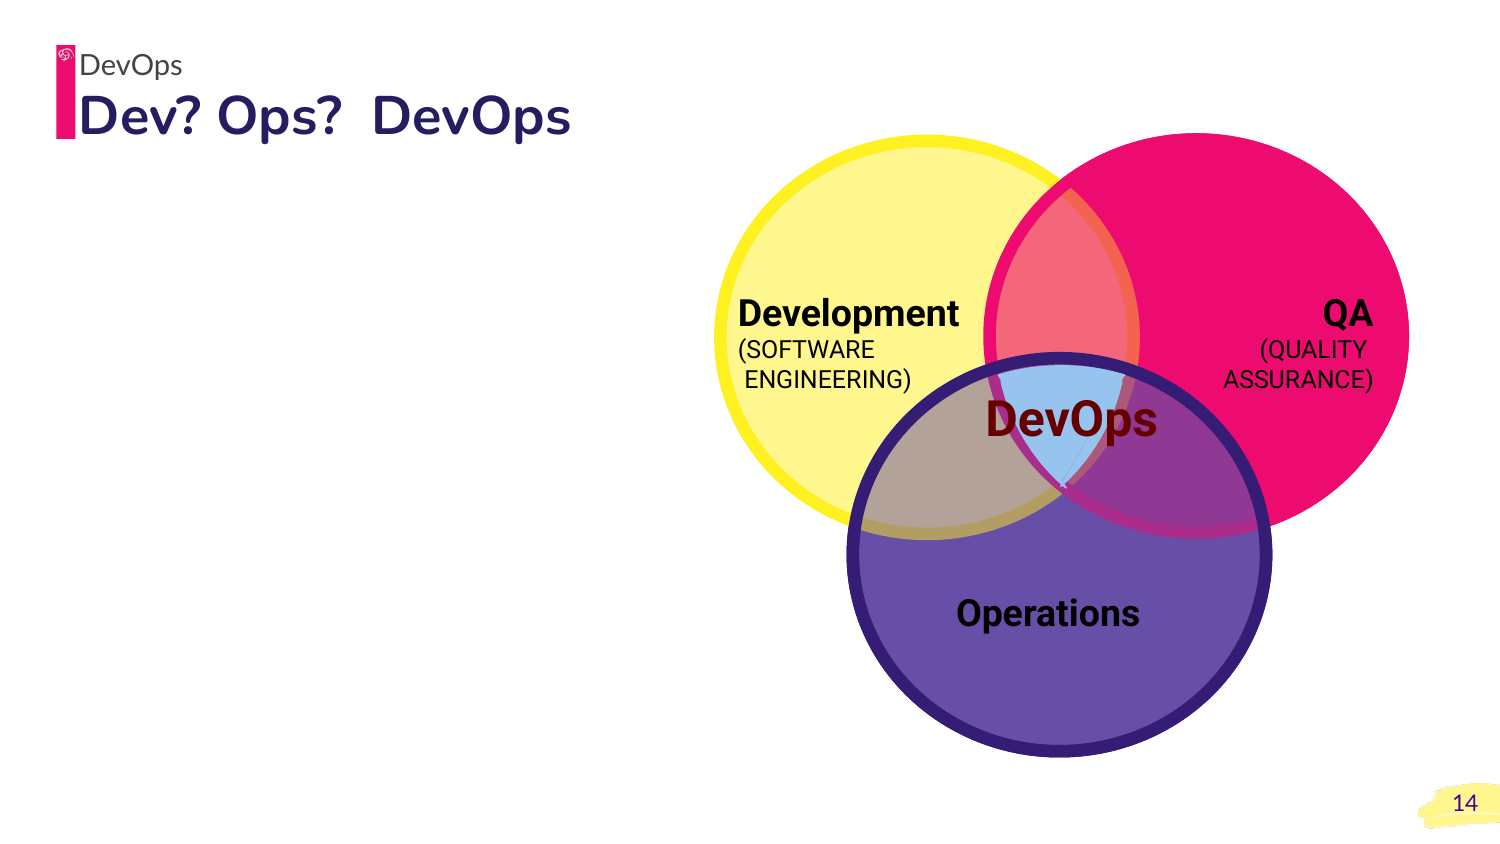

DevOps
# Dev? Ops?  DevOps

Development
(SOFTWARE
 ENGINEERING)
QA
(QUALITY
ASSURANCE)

DevOps

Operations
14